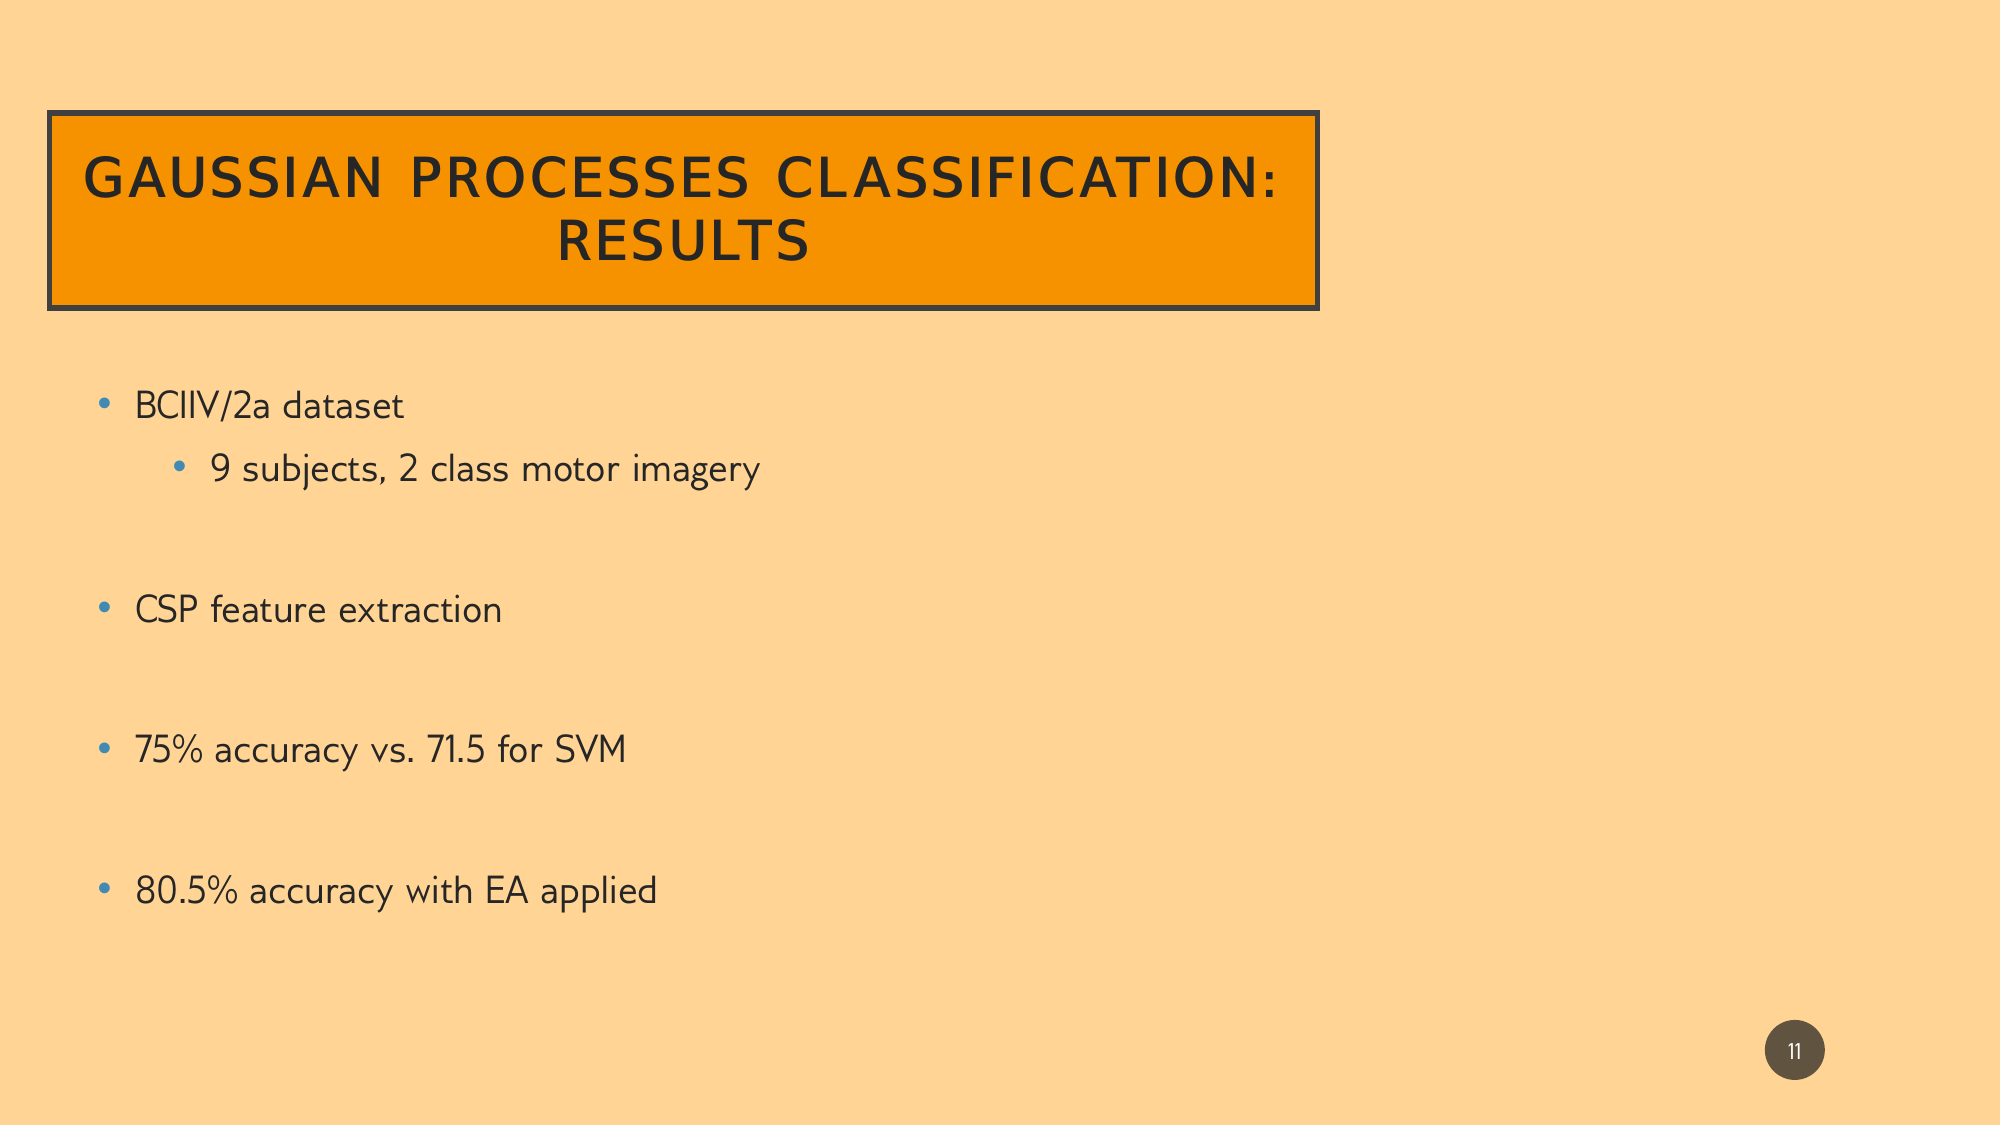

# Gaussian processes classification: results

BCIIV/2a dataset
9 subjects, 2 class motor imagery

CSP feature extraction

75% accuracy vs. 71.5 for SVM

80.5% accuracy with EA applied

11